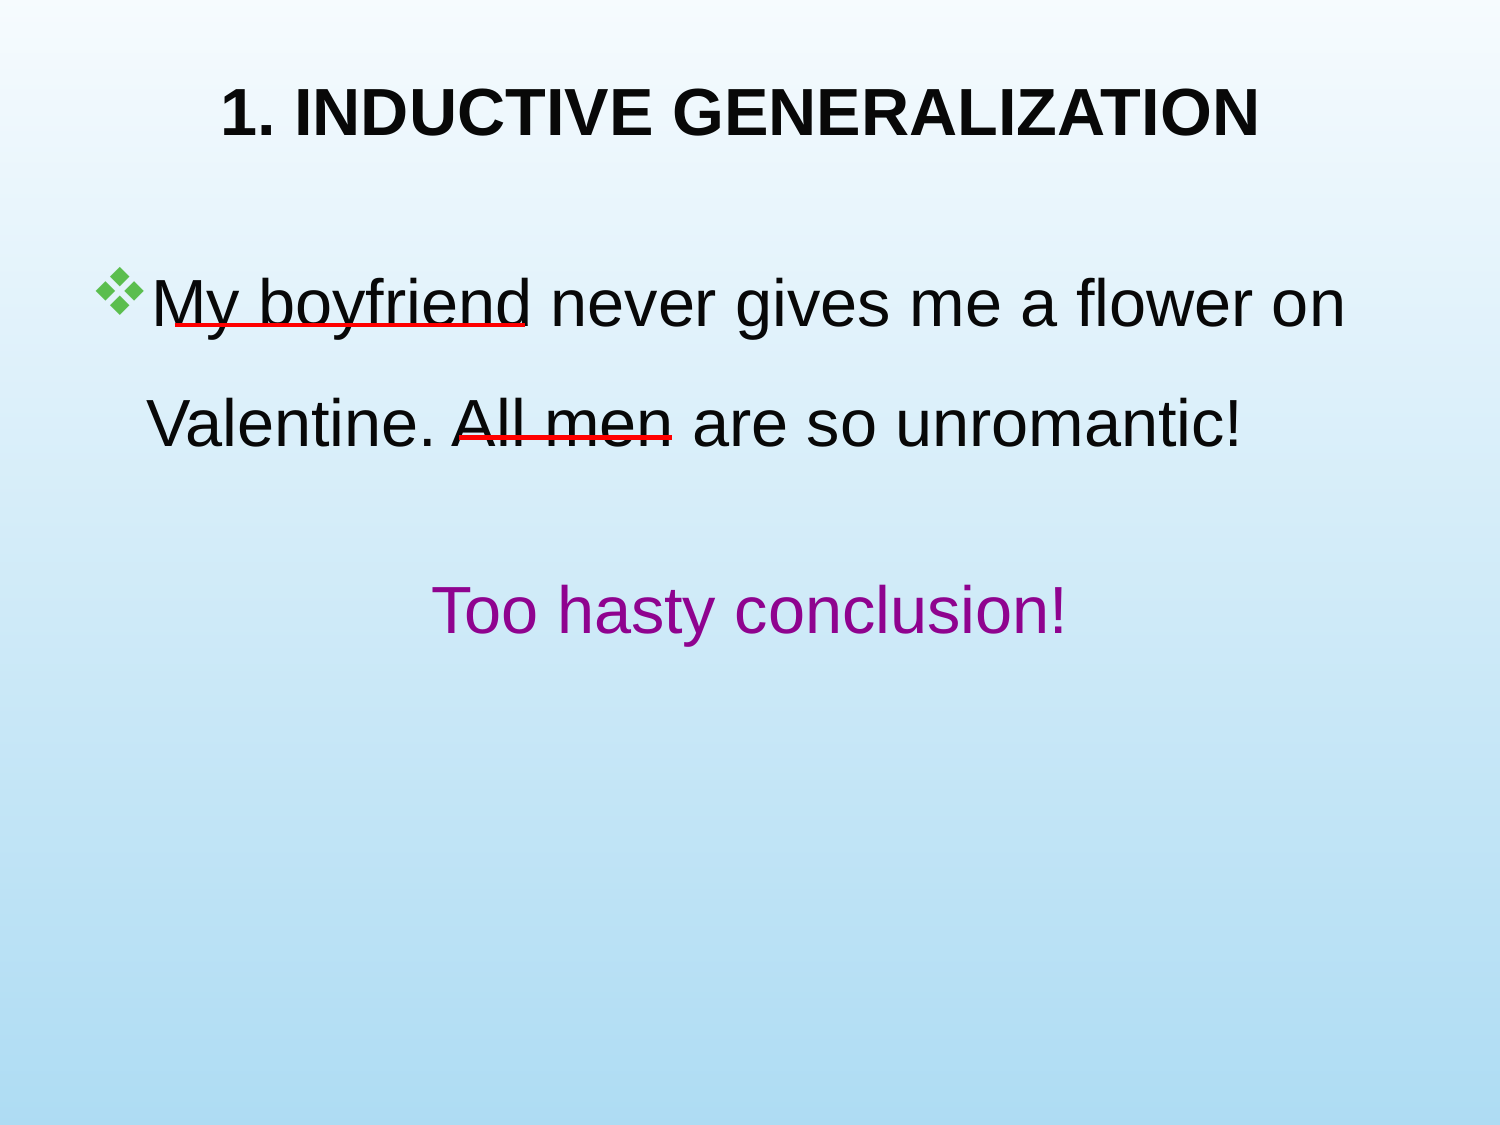

# 1. INDUCTIVE GENERALIZATION
My boyfriend never gives me a flower on Valentine. All men are so unromantic!

Too hasty conclusion!